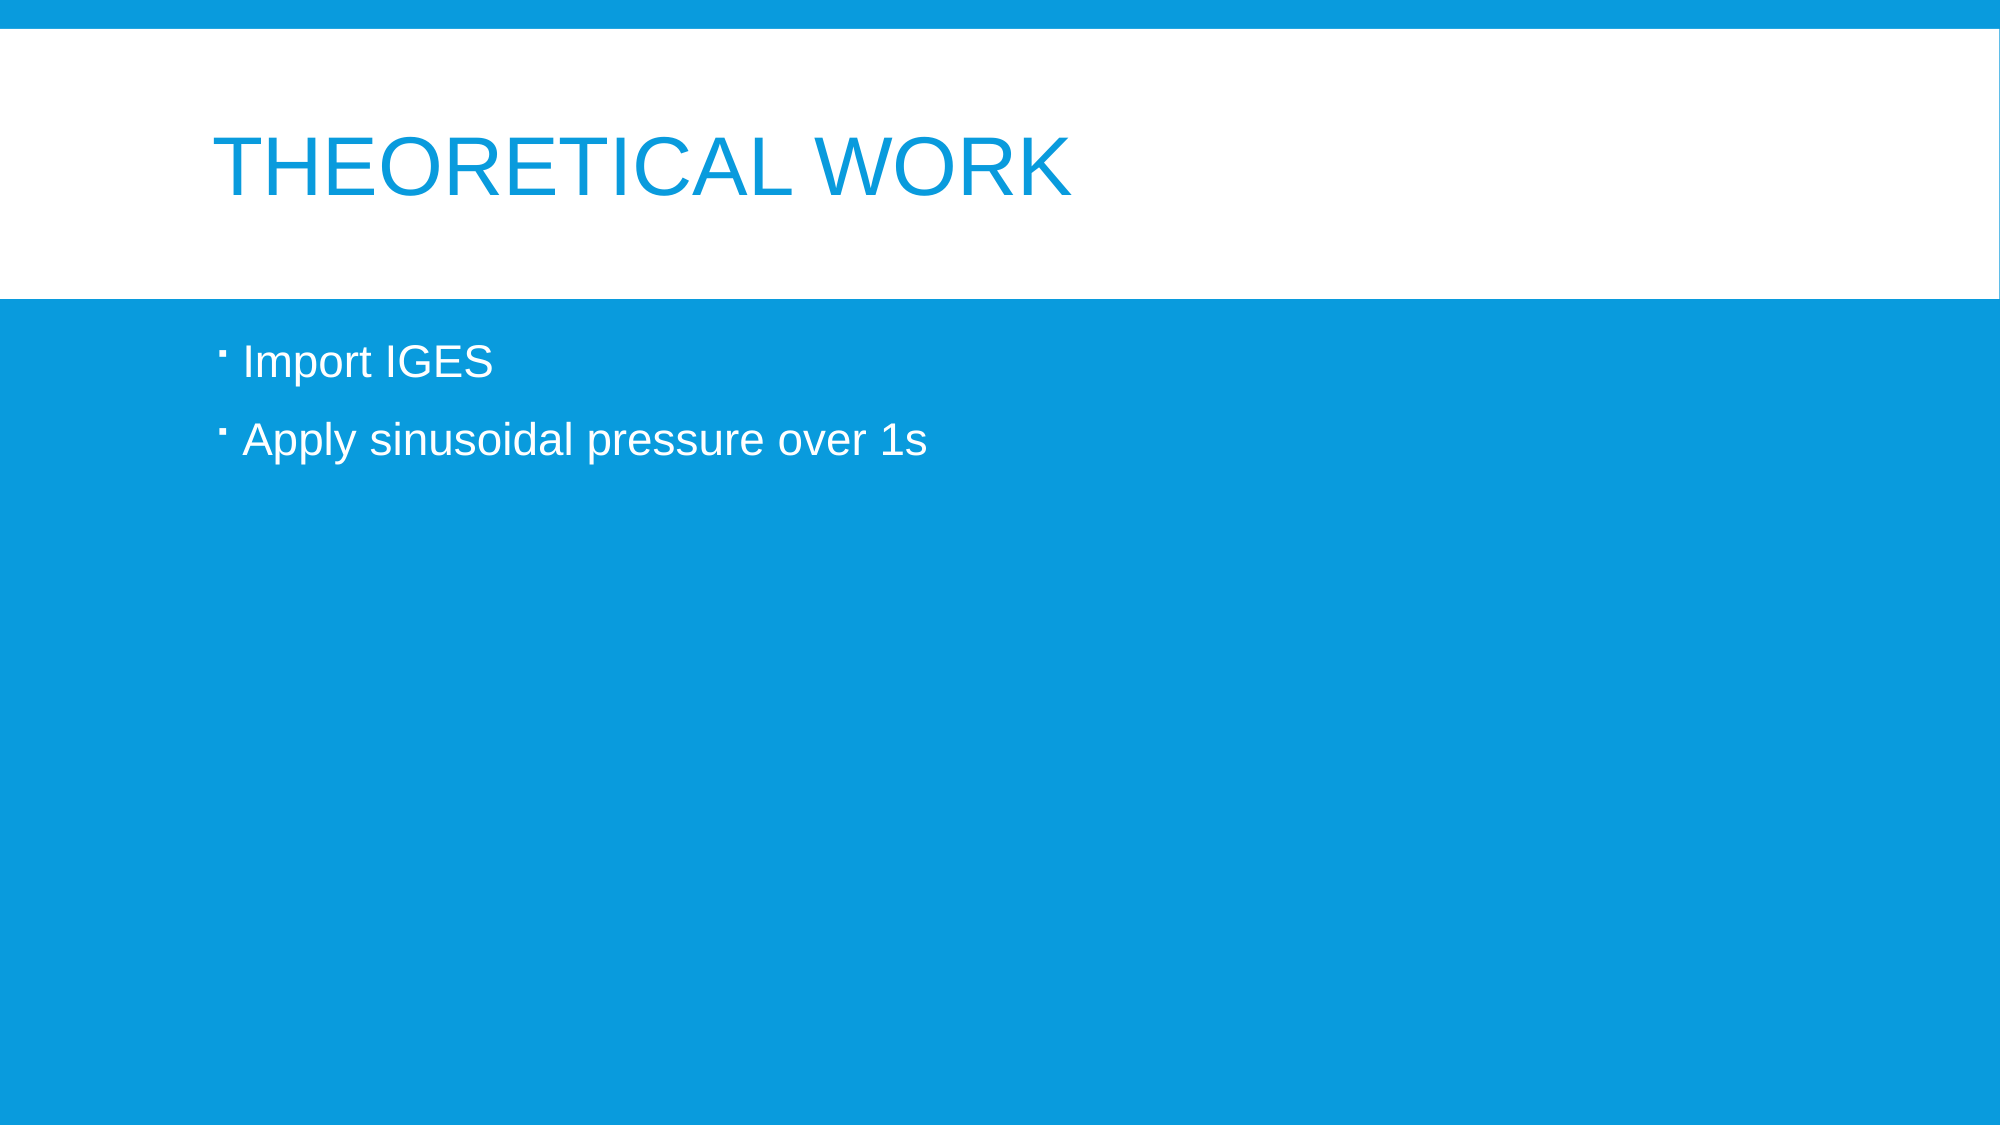

# Theoretical Work
Import IGES
Apply sinusoidal pressure over 1s